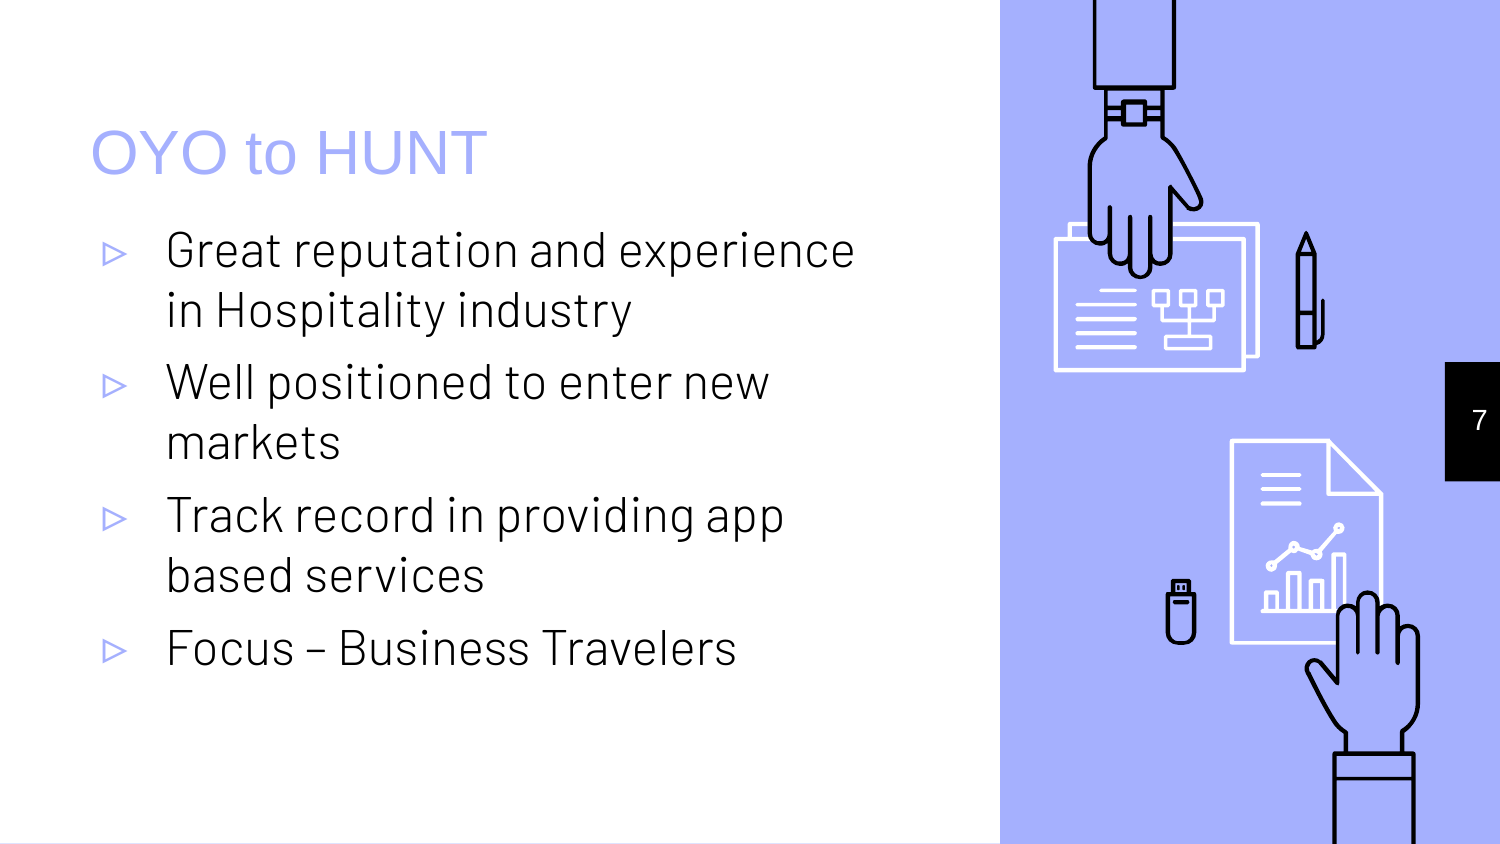

# OYO to HUNT
Great reputation and experience in Hospitality industry
Well positioned to enter new markets
Track record in providing app based services
Focus – Business Travelers

7